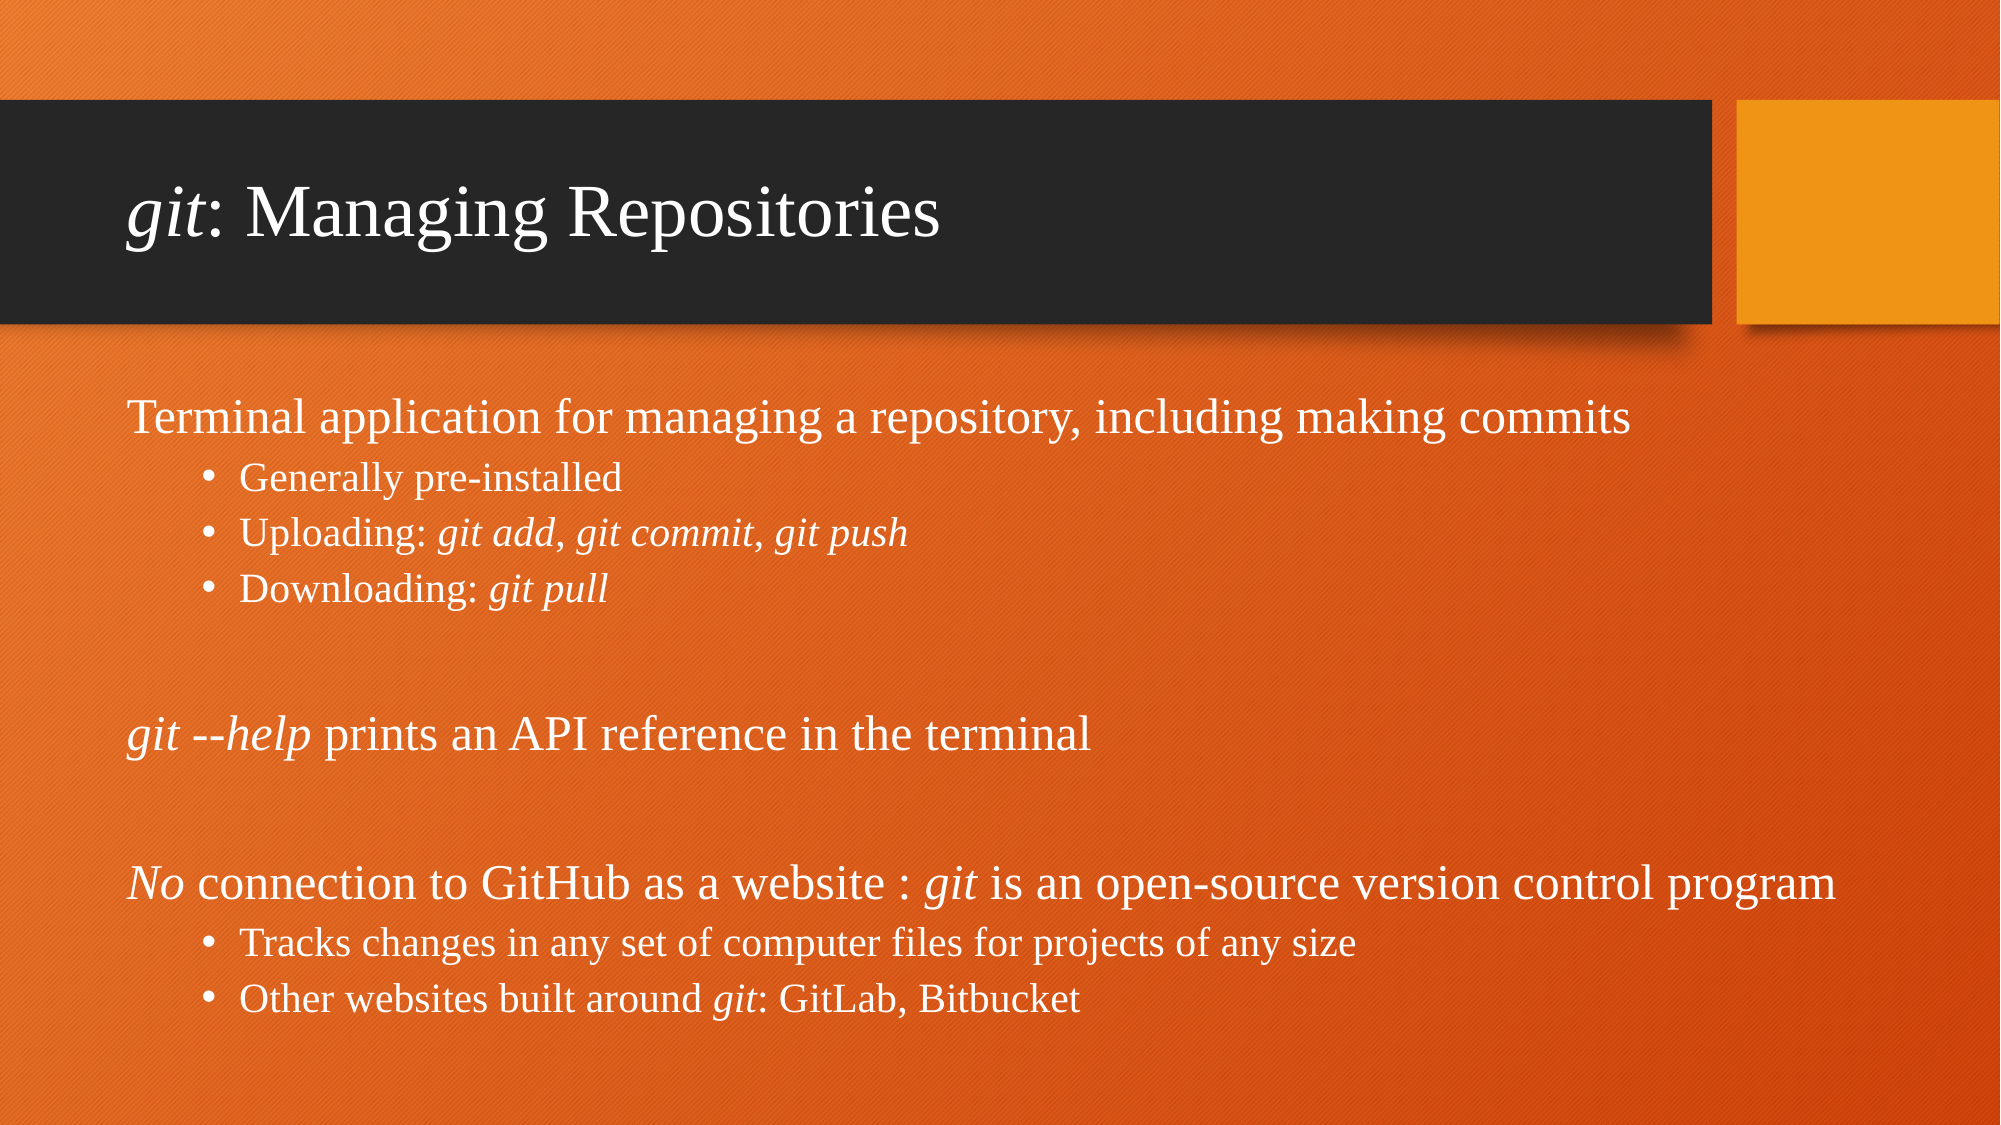

# git: Managing Repositories
Terminal application for managing a repository, including making commits
Generally pre-installed
Uploading: git add, git commit, git push
Downloading: git pull

git --help prints an API reference in the terminal

No connection to GitHub as a website : git is an open-source version control program
Tracks changes in any set of computer files for projects of any size
Other websites built around git: GitLab, Bitbucket